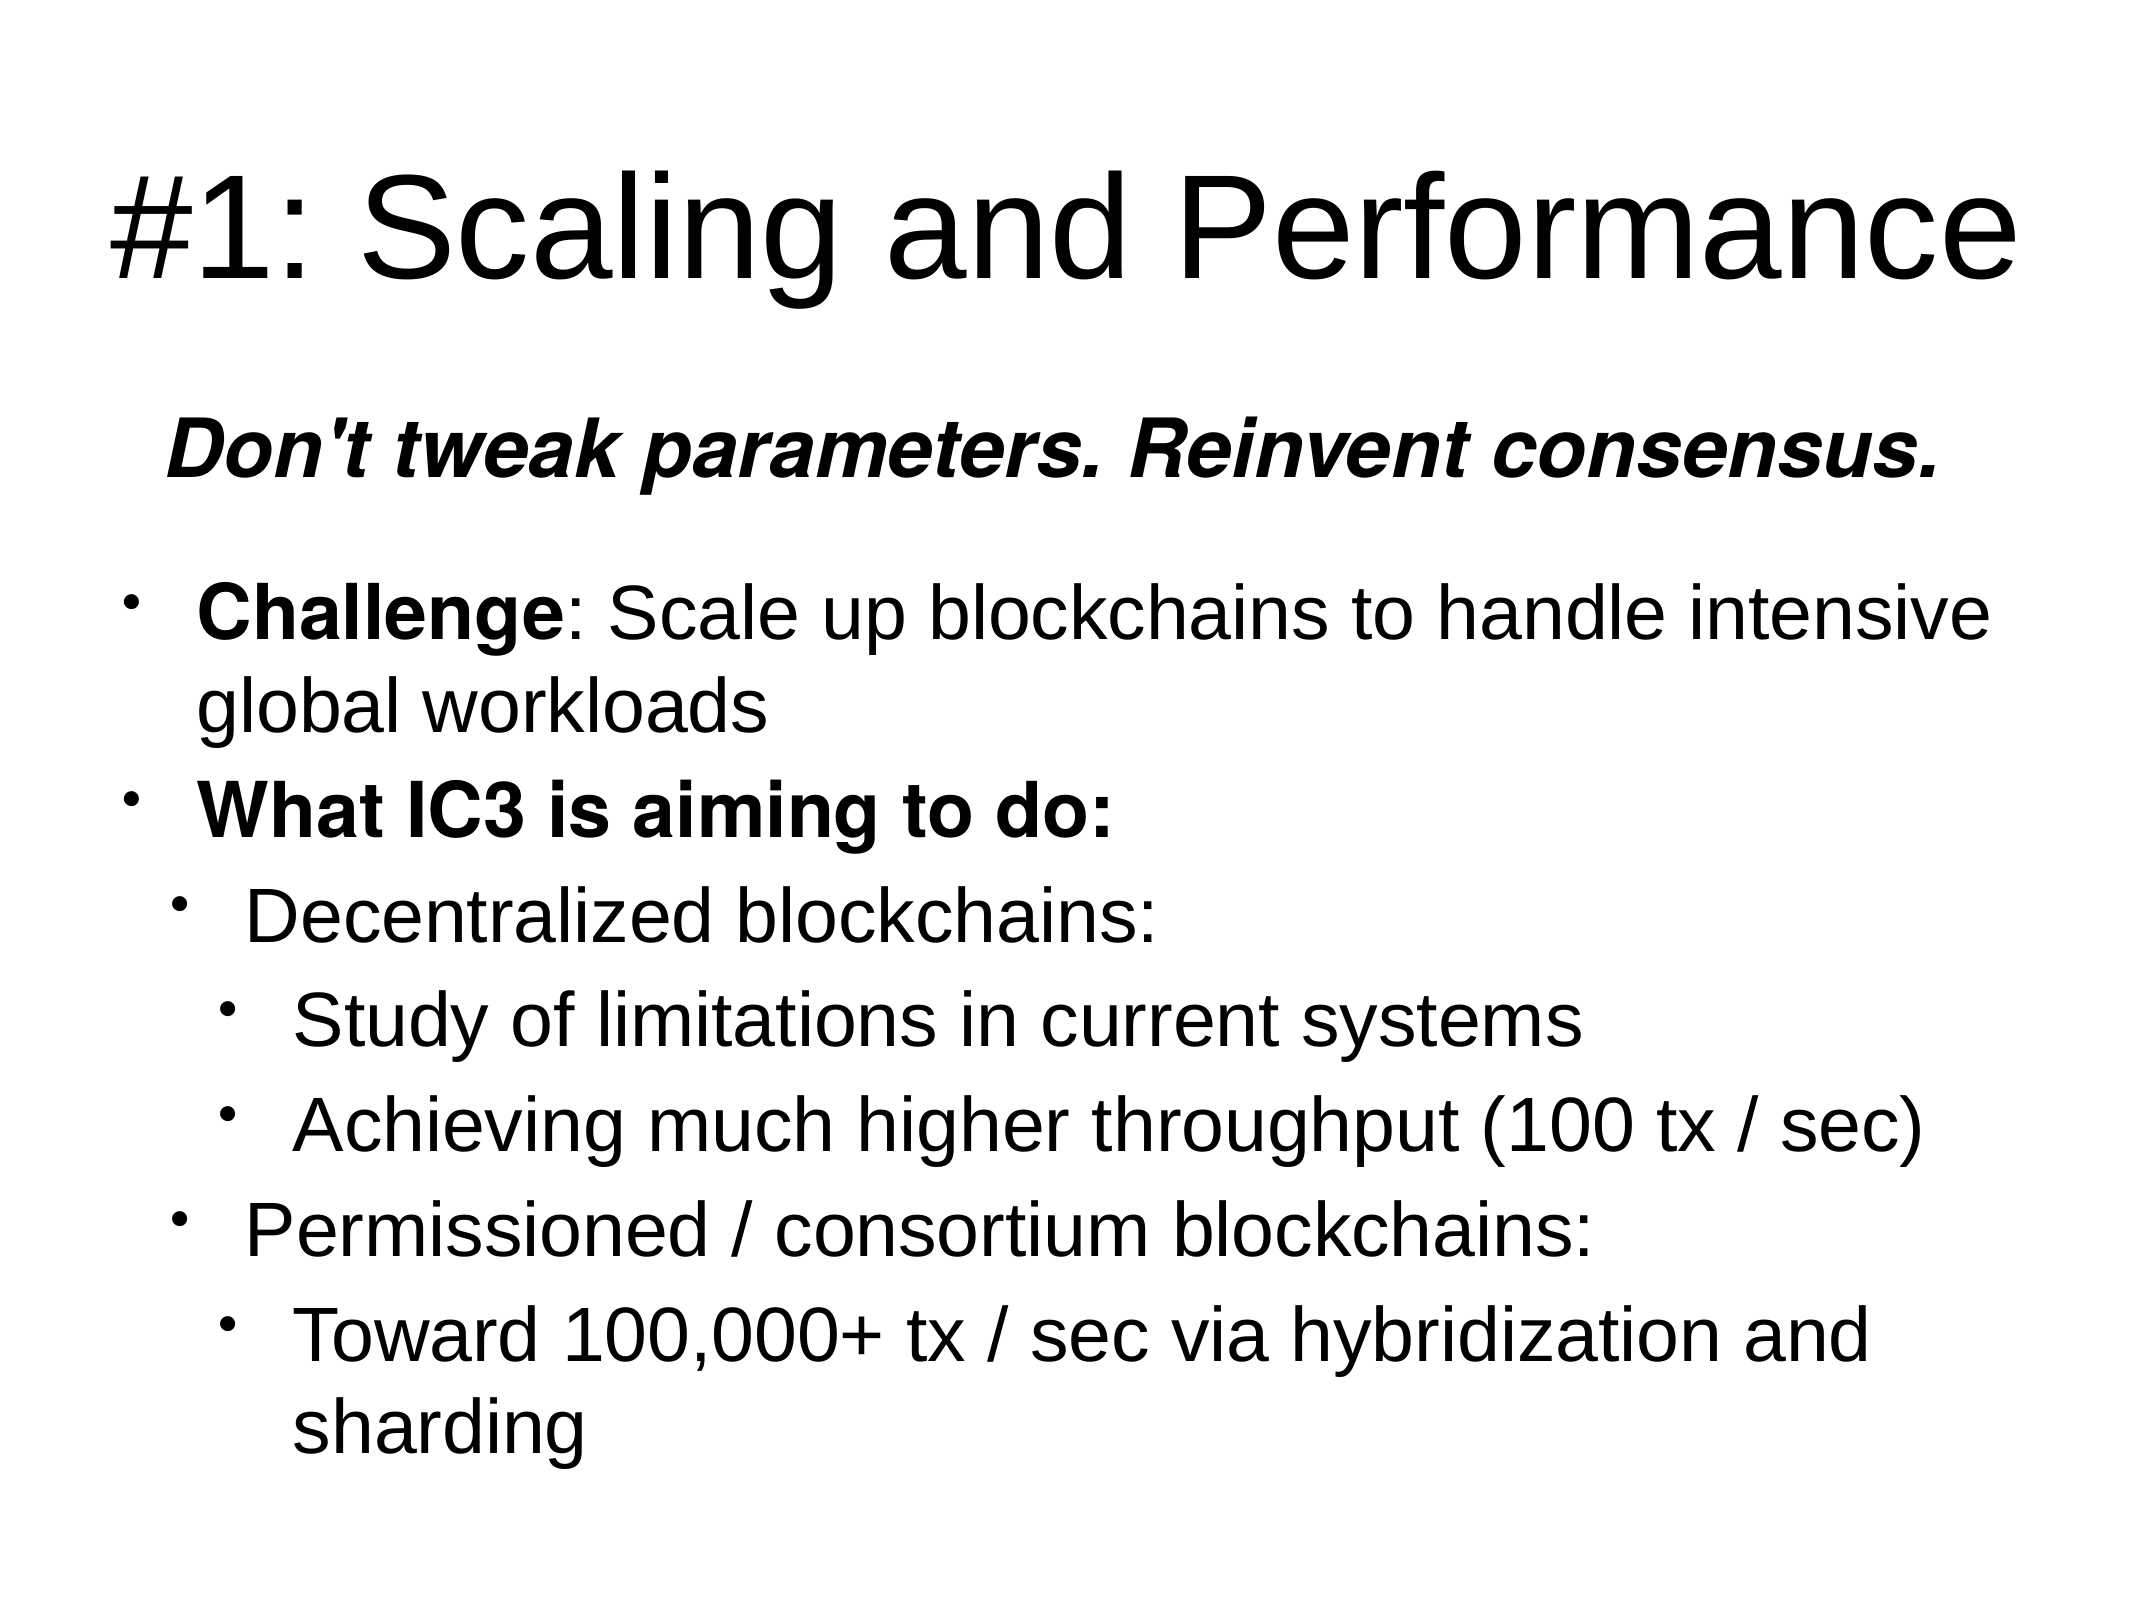

# #1: Scaling and Performance
Don't tweak parameters. Reinvent consensus.
Challenge: Scale up blockchains to handle intensive global workloads
What IC3 is aiming to do:
Decentralized blockchains:
Study of limitations in current systems
Achieving much higher throughput (100 tx / sec)
Permissioned / consortium blockchains:
Toward 100,000+ tx / sec via hybridization and sharding